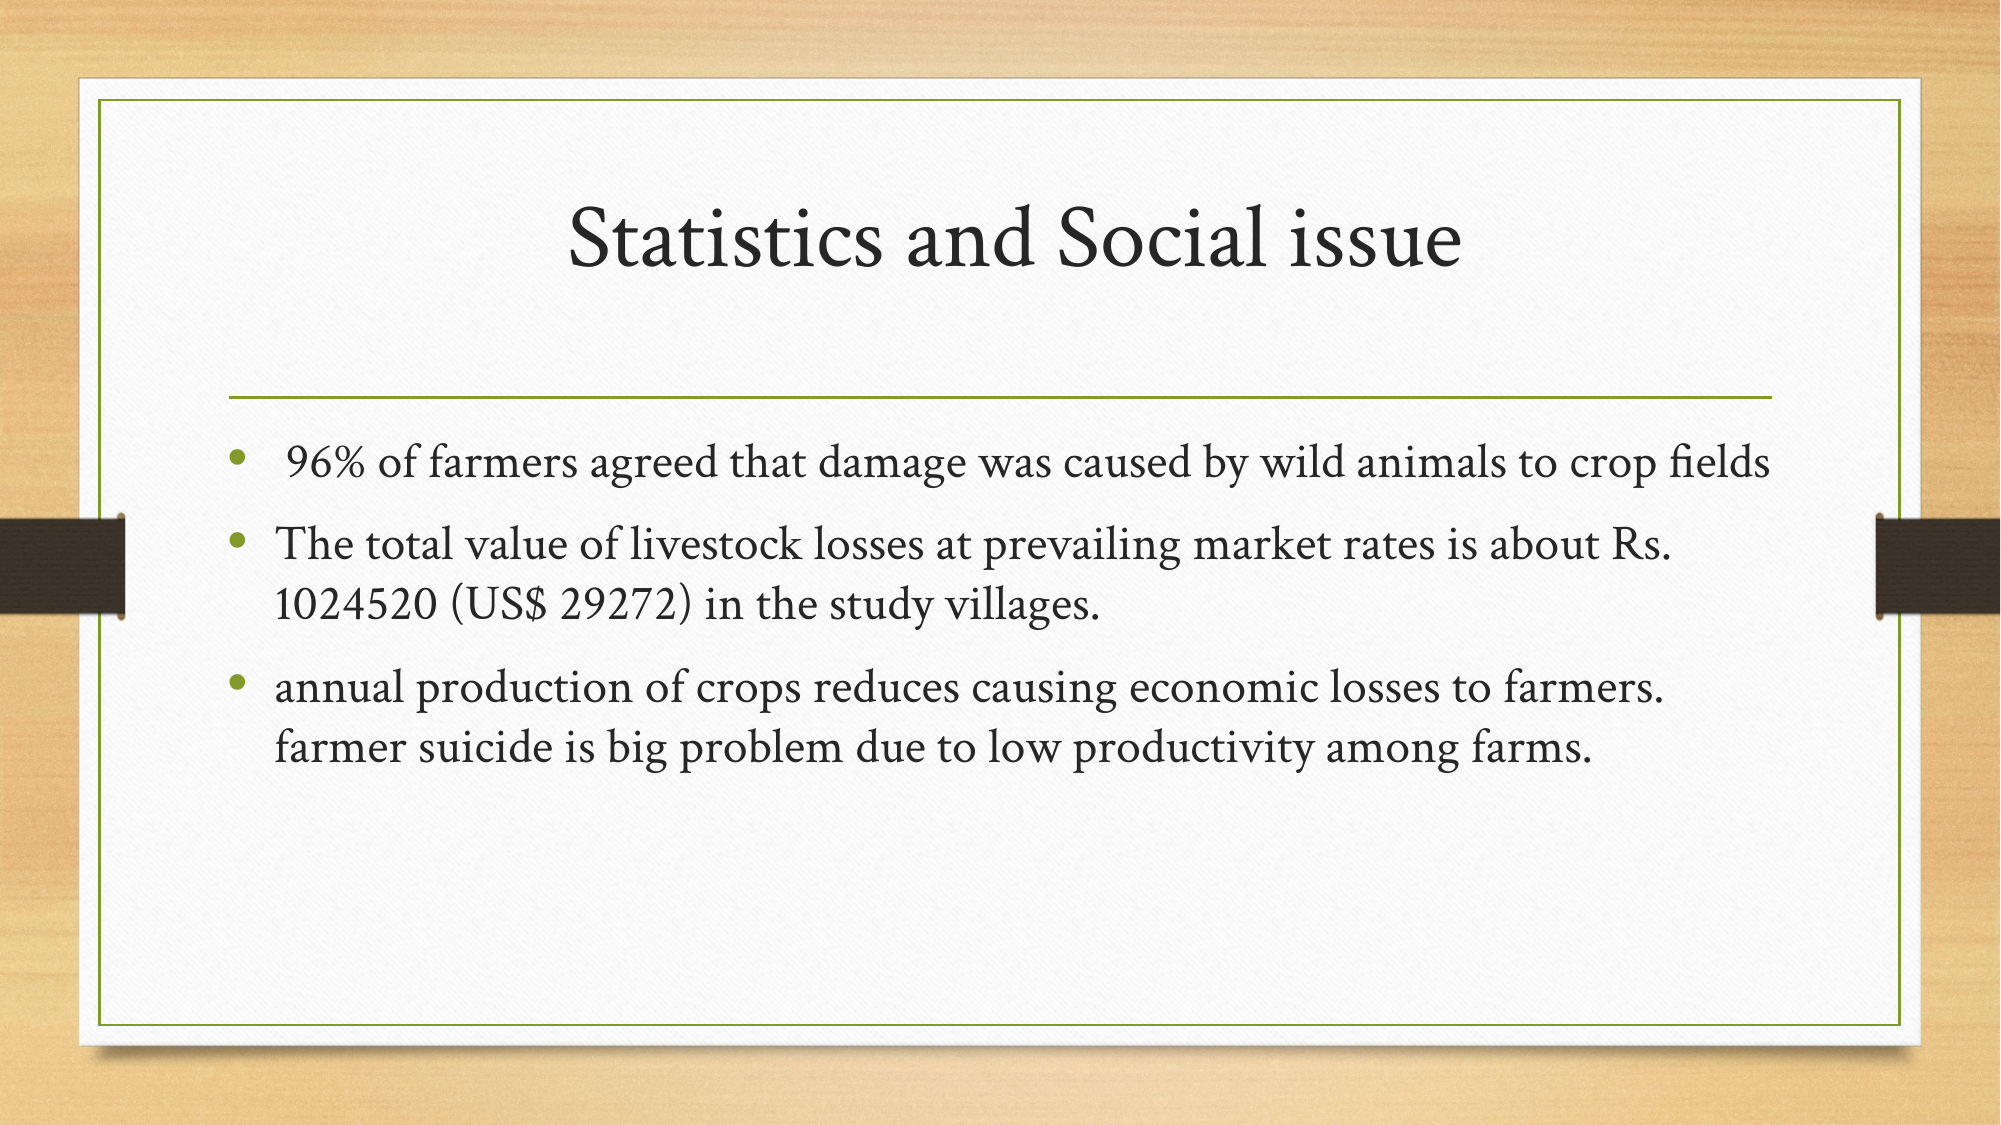

# Statistics and Social issue
 96% of farmers agreed that damage was caused by wild animals to crop fields
The total value of livestock losses at prevailing market rates is about Rs. 1024520 (US$ 29272) in the study villages.
annual production of crops reduces causing economic losses to farmers. farmer suicide is big problem due to low productivity among farms.